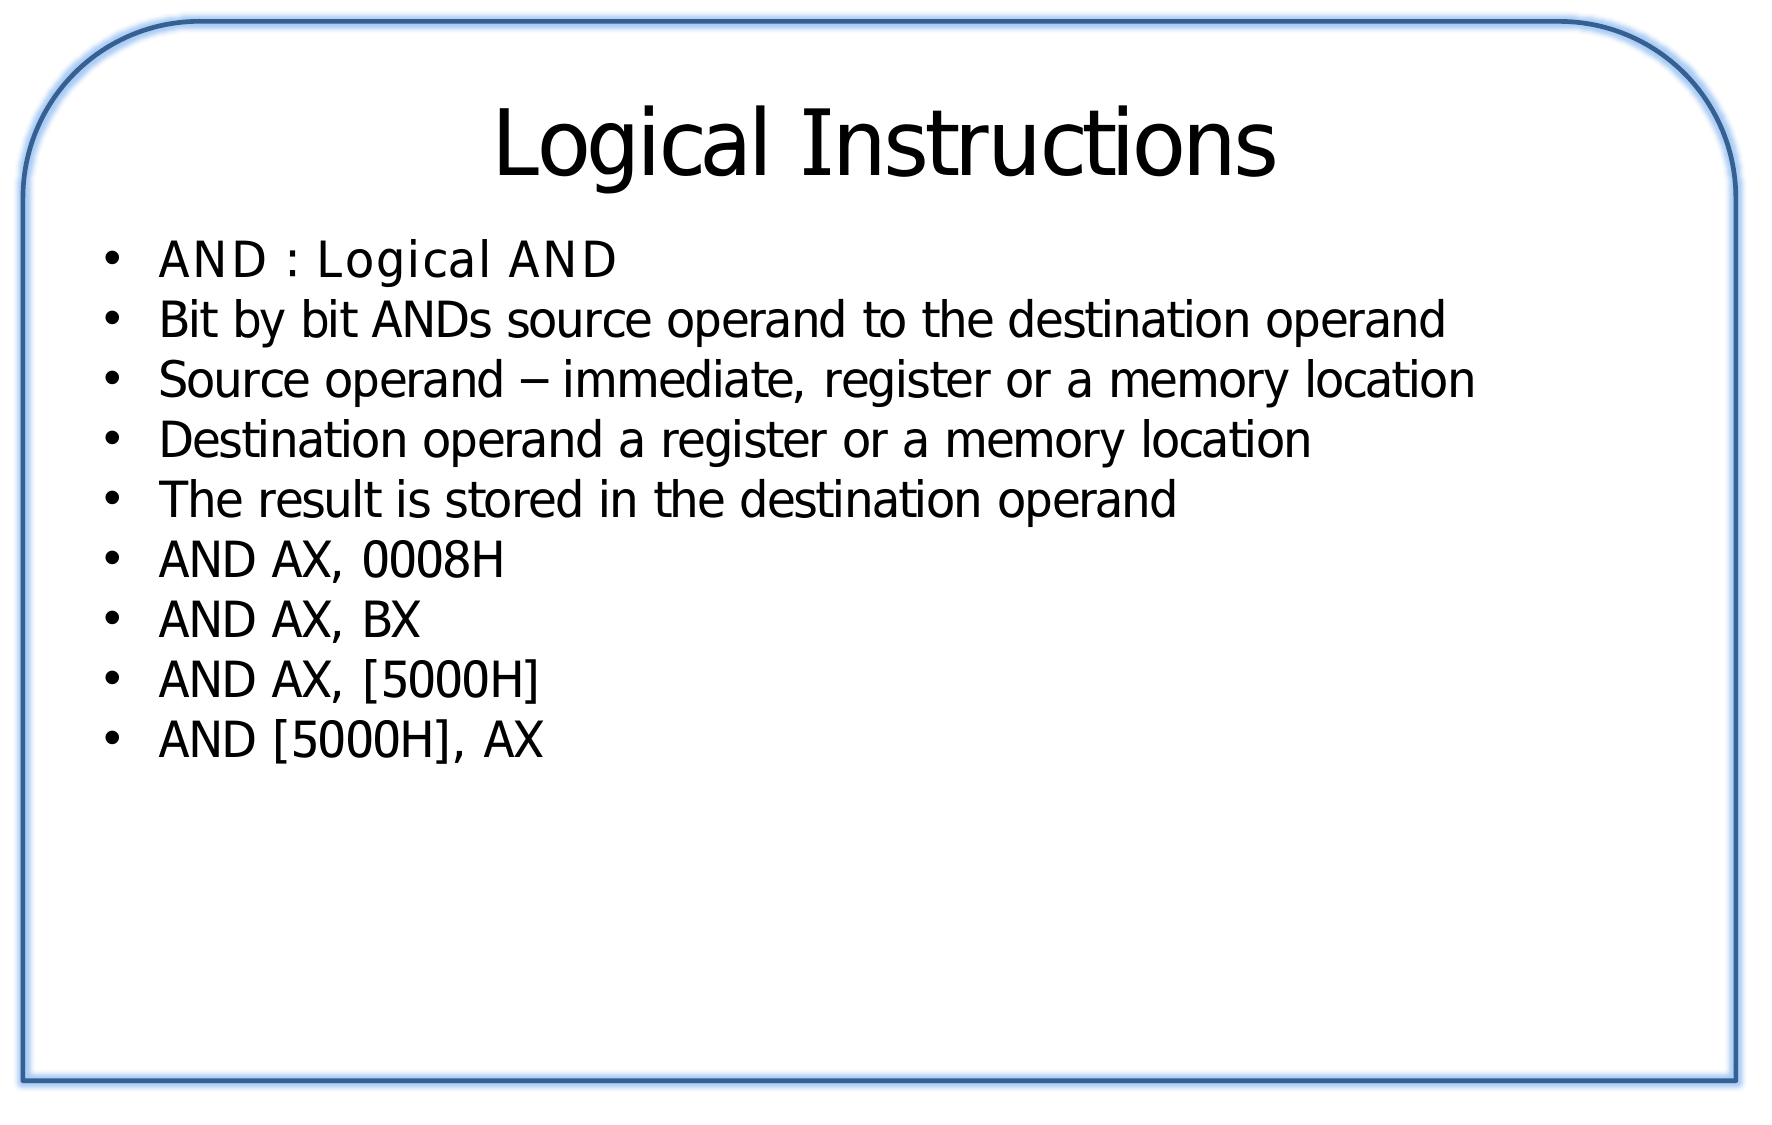

# Logical Instructions
AND : Logical AND
Bit by bit ANDs source operand to the destination operand
Source operand – immediate, register or a memory location
Destination operand a register or a memory location
The result is stored in the destination operand
AND AX, 0008H
AND AX, BX
AND AX, [5000H]
AND [5000H], AX